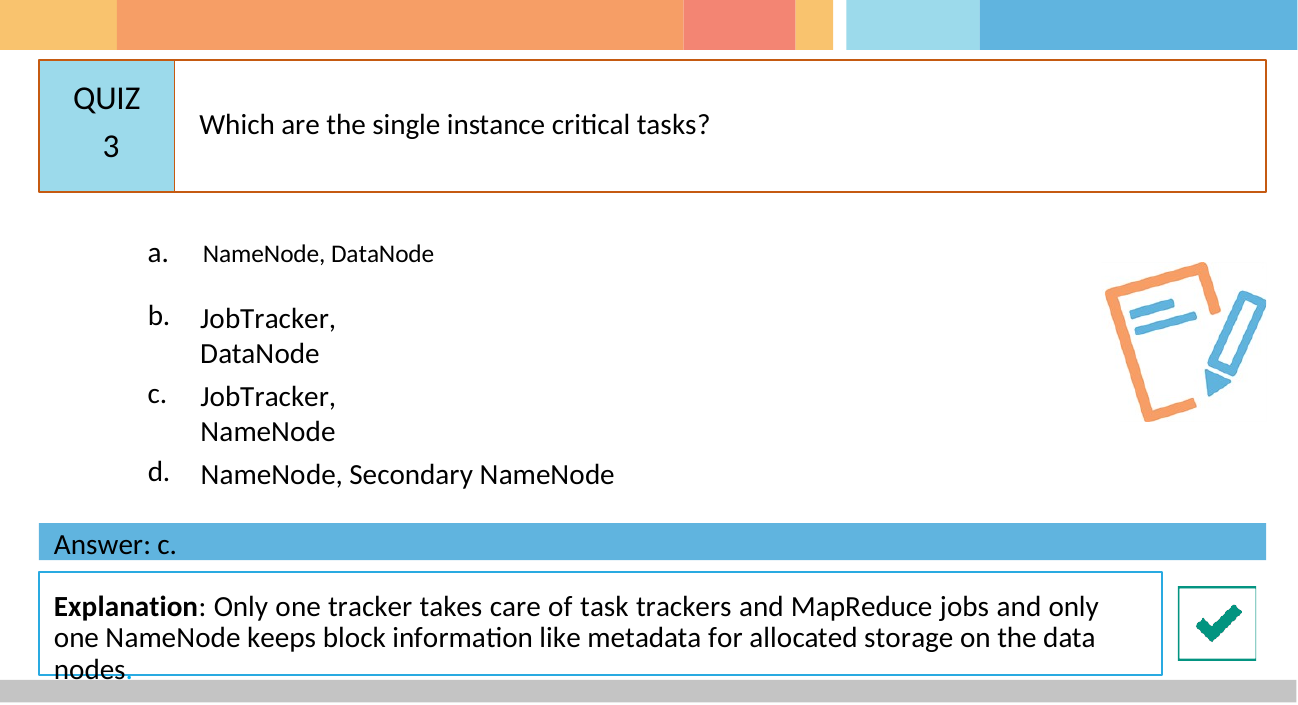

# QUIZ 3
Which are the single instance critical tasks?
a.	NameNode, DataNode

b.
JobTracker, DataNode
c.
JobTracker, NameNode
d.
NameNode, Secondary NameNode
Answer: c.

Explanation: Only one tracker takes care of task trackers and MapReduce jobs and only one NameNode keeps block information like metadata for allocated storage on the data nodes.